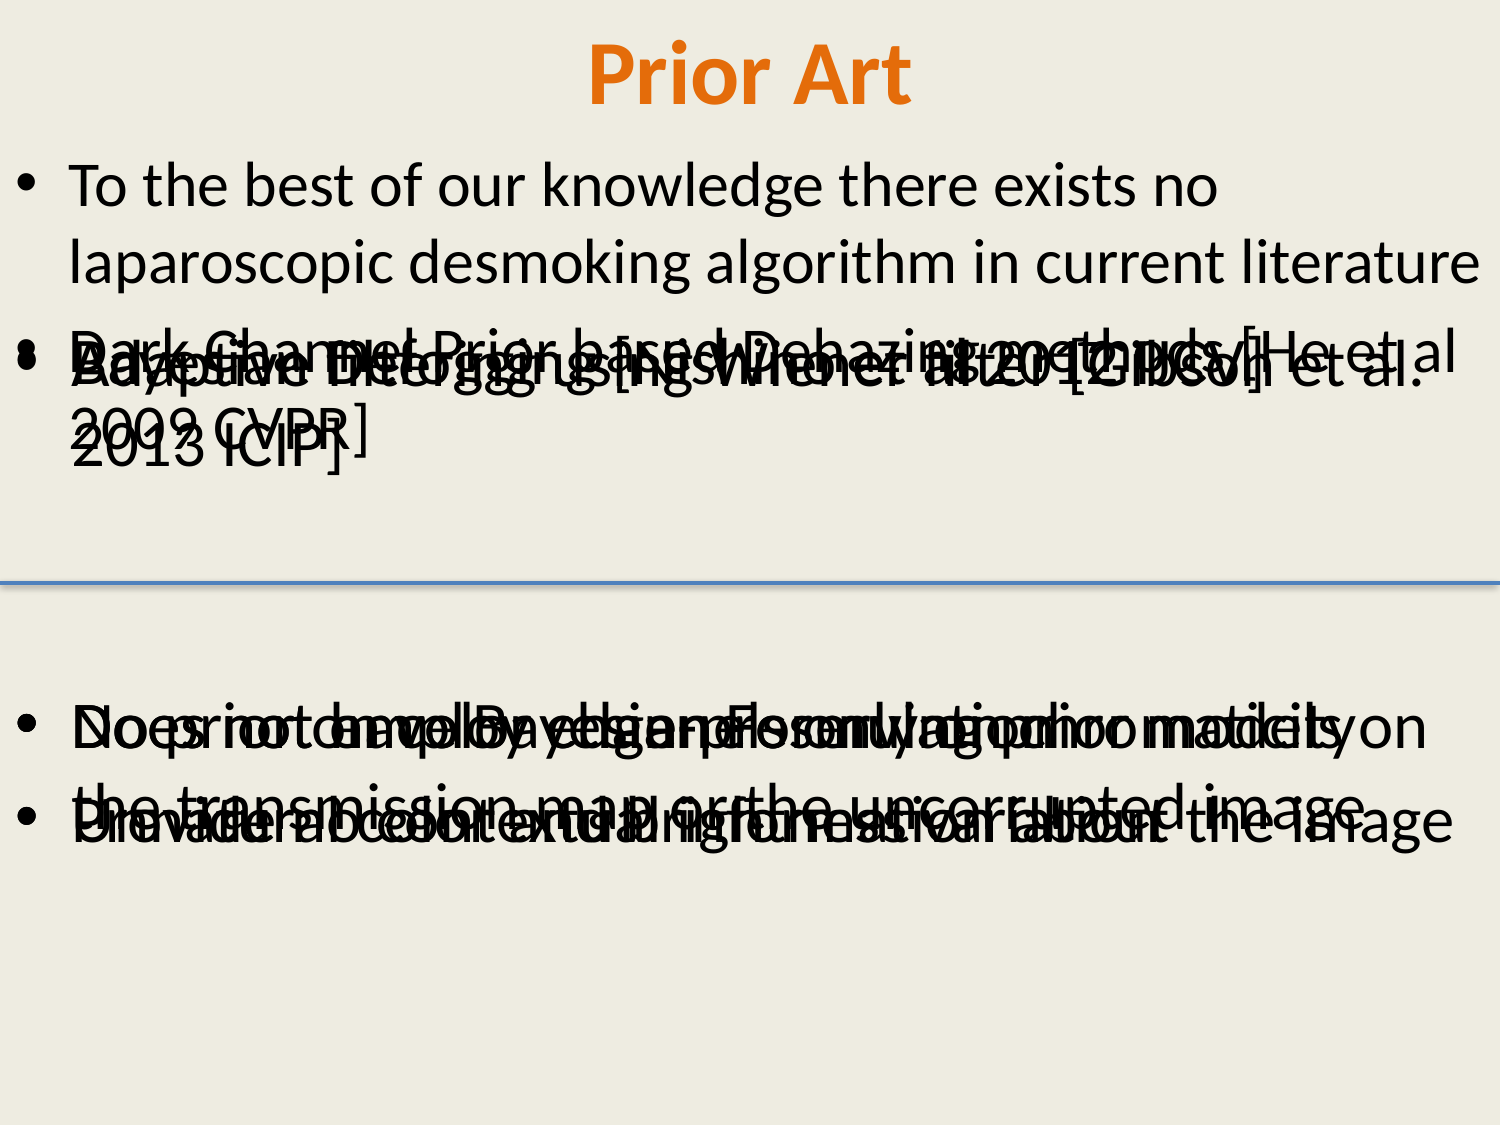

# Prior Art
To the best of our knowledge there exists no laparoscopic desmoking algorithm in current literature
Dark Channel Prior based Dehazing methods [He et al 2009 CVPR]
Bayesian Defogging [Nishino et al 2012 IJCV]
Adaptive filtering using Wiener filter [Gibson et al. 2013 ICIP]
Does not have Bayesian Formulation
Provide no contextual information about the image
Does not employ edge-preserving prior models on the transmission map or the uncorrupted image
No prior on color channels only on chromaticity
Unnatural color and brightness variation